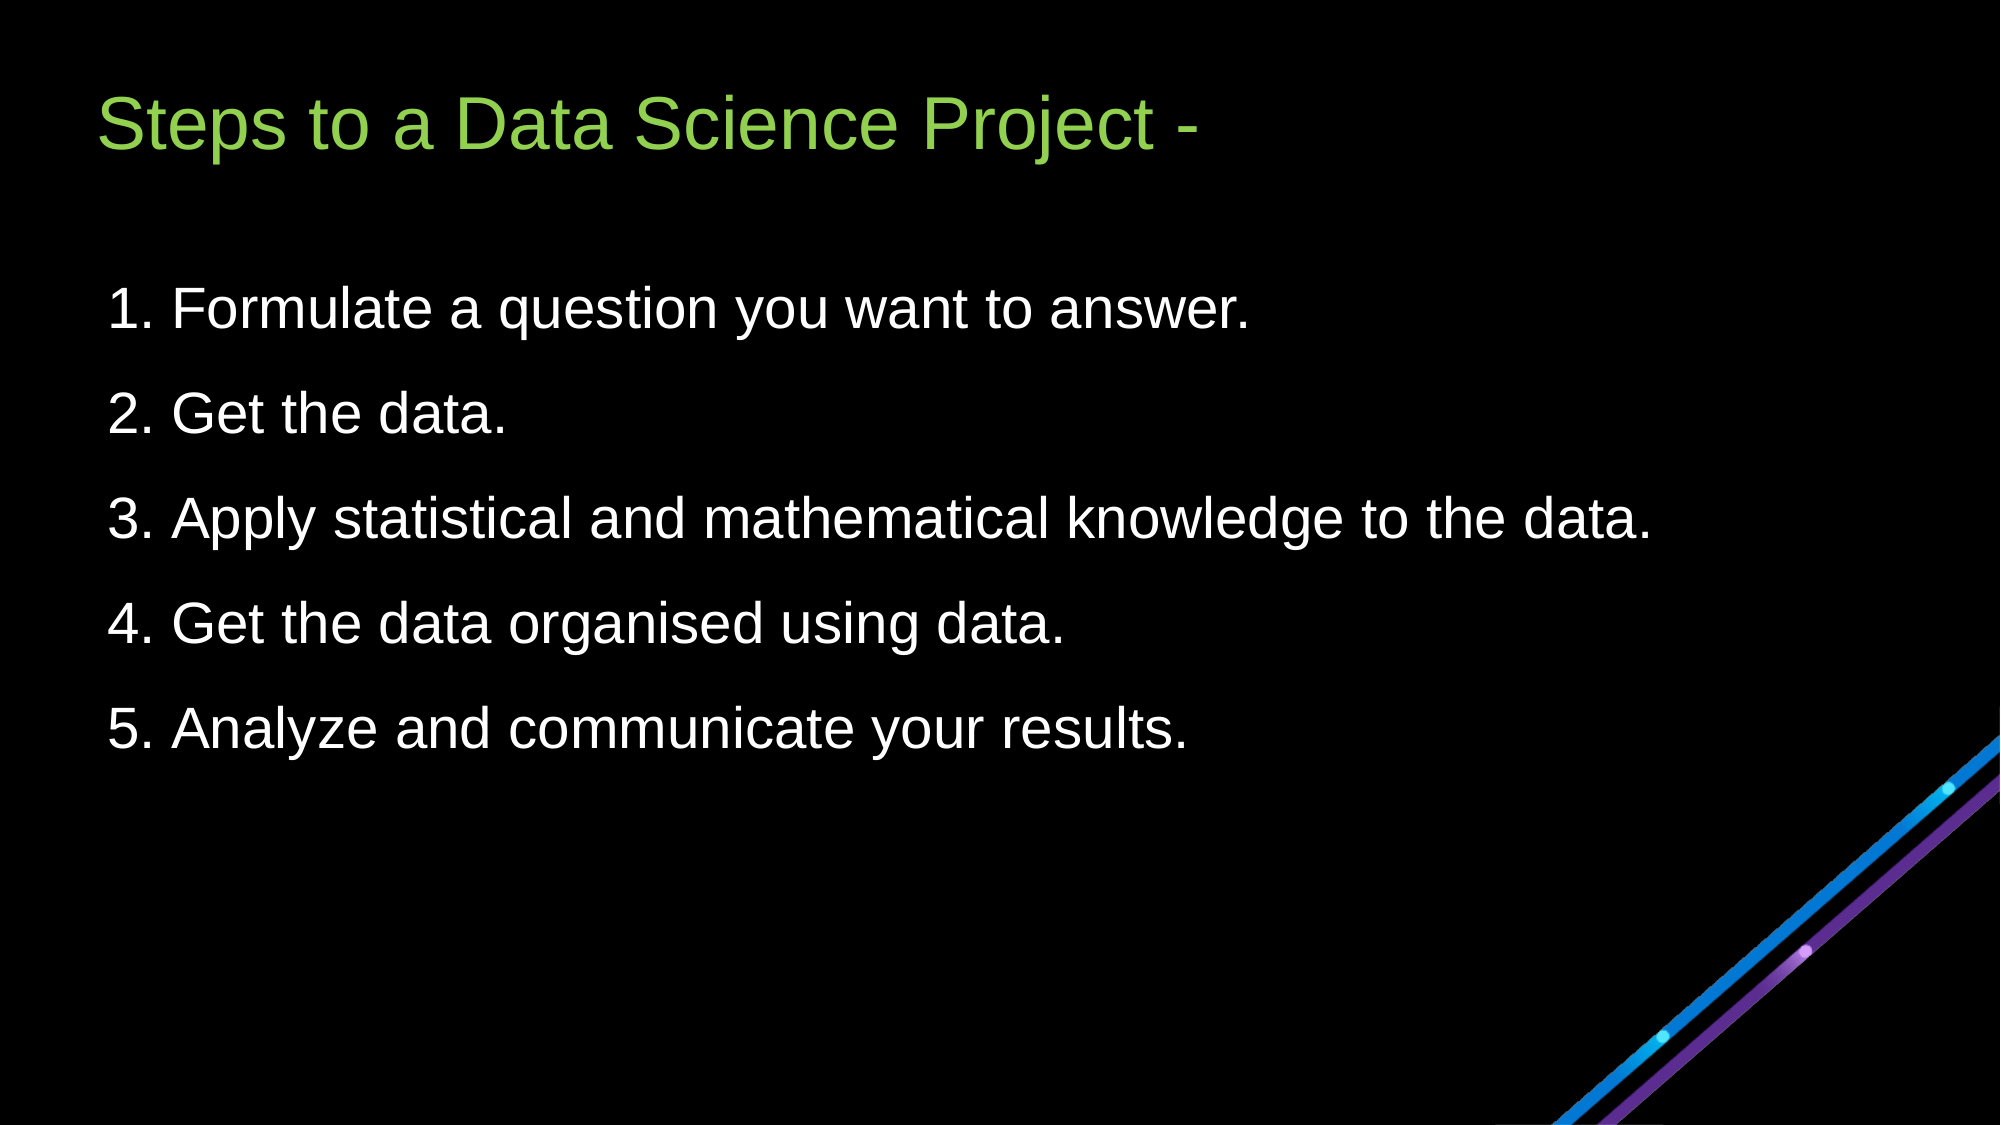

# Steps to a Data Science Project -
Formulate a question you want to answer.
Get the data.
Apply statistical and mathematical knowledge to the data.
Get the data organised using data.
Analyze and communicate your results.